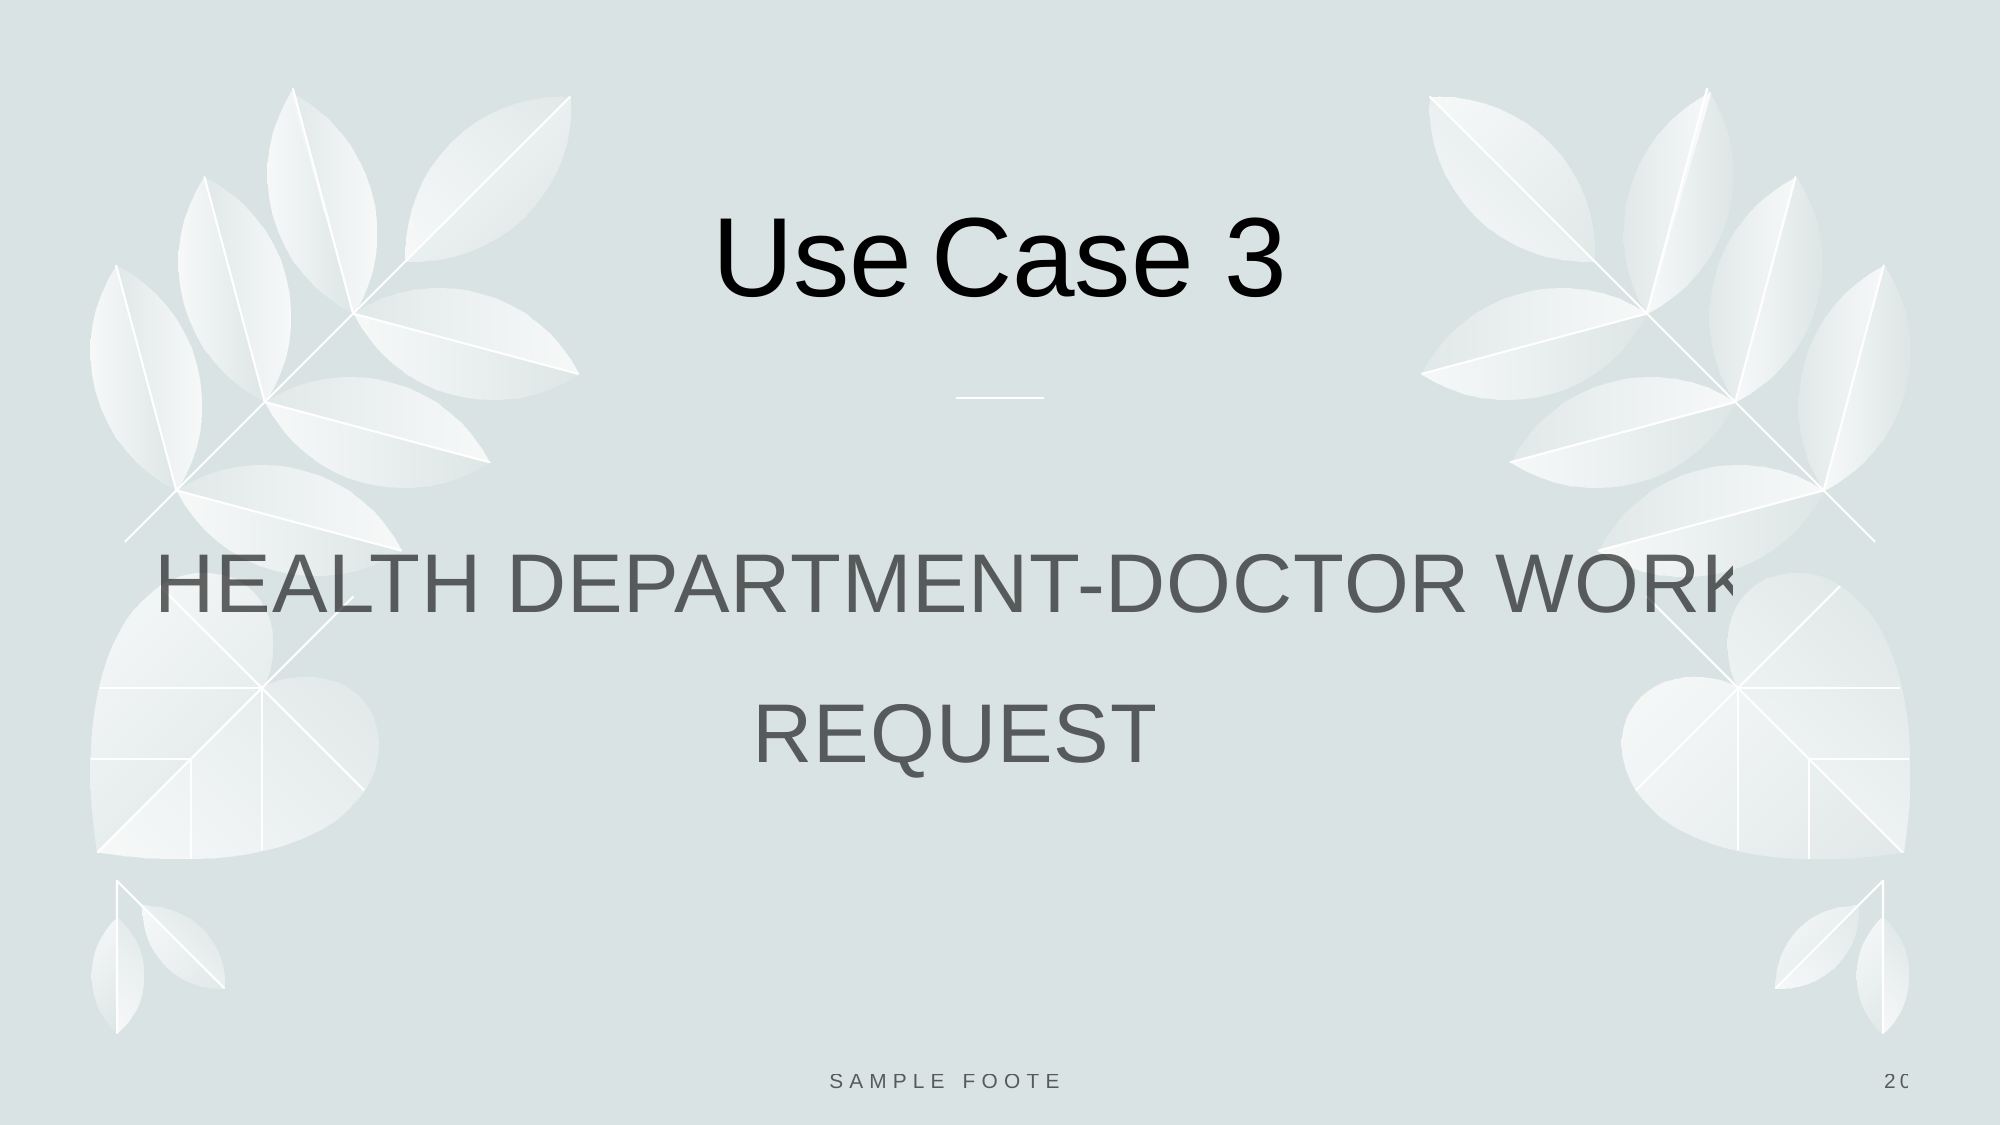

# Use Case 3
HEALTH DEPARTMENT-DOCTOR WORK REQUEST
Sample Footer Text
20